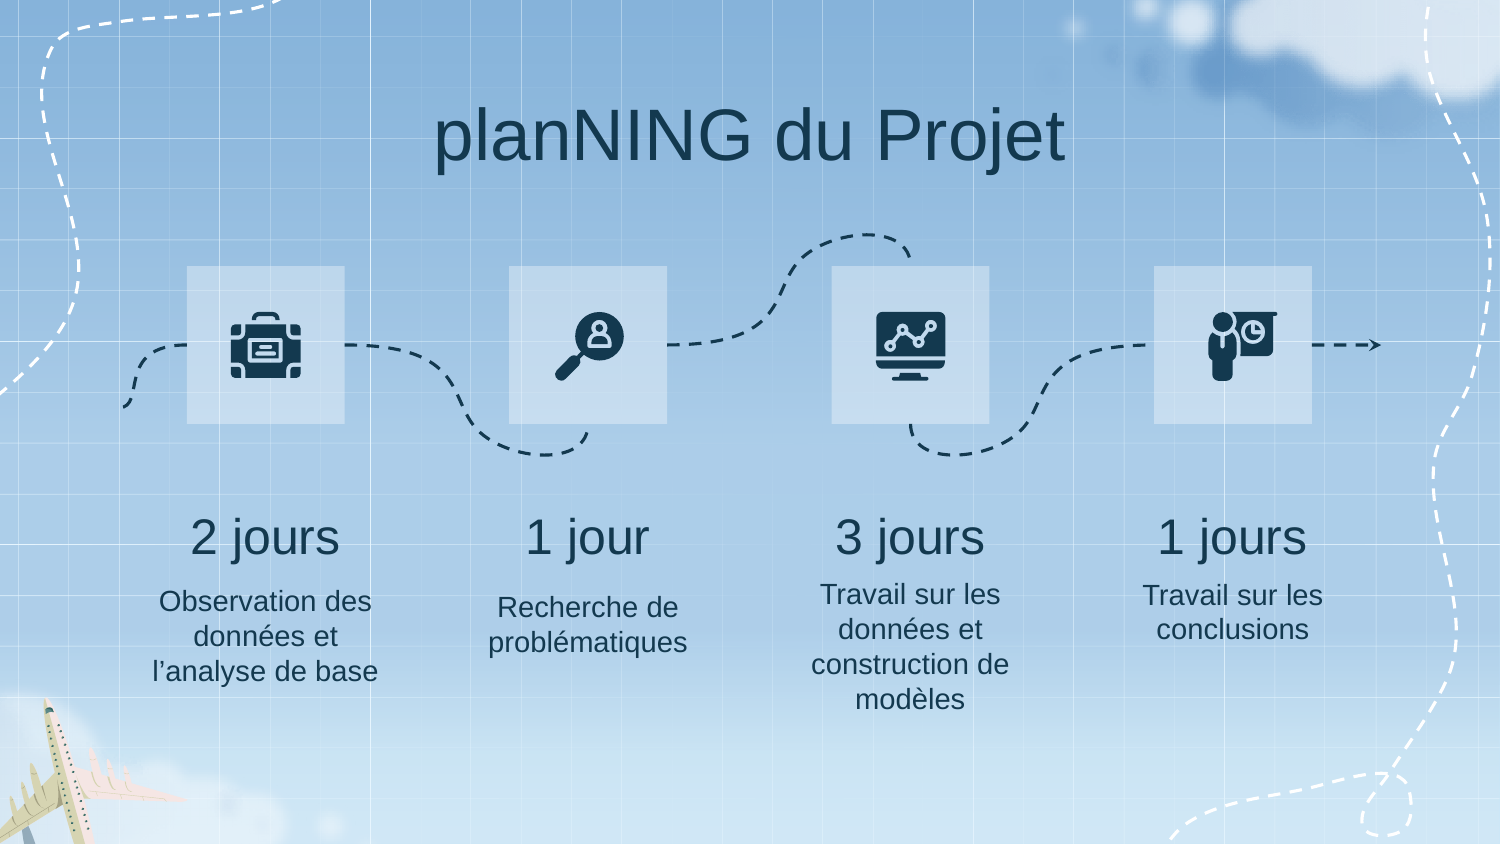

# planNING du Projet

2 jours
1 jour
3 jours
1 jours

Observation des données et l’analyse de base
Travail sur les données et construction de modèles

Travail sur les conclusions
Recherche de problématiques